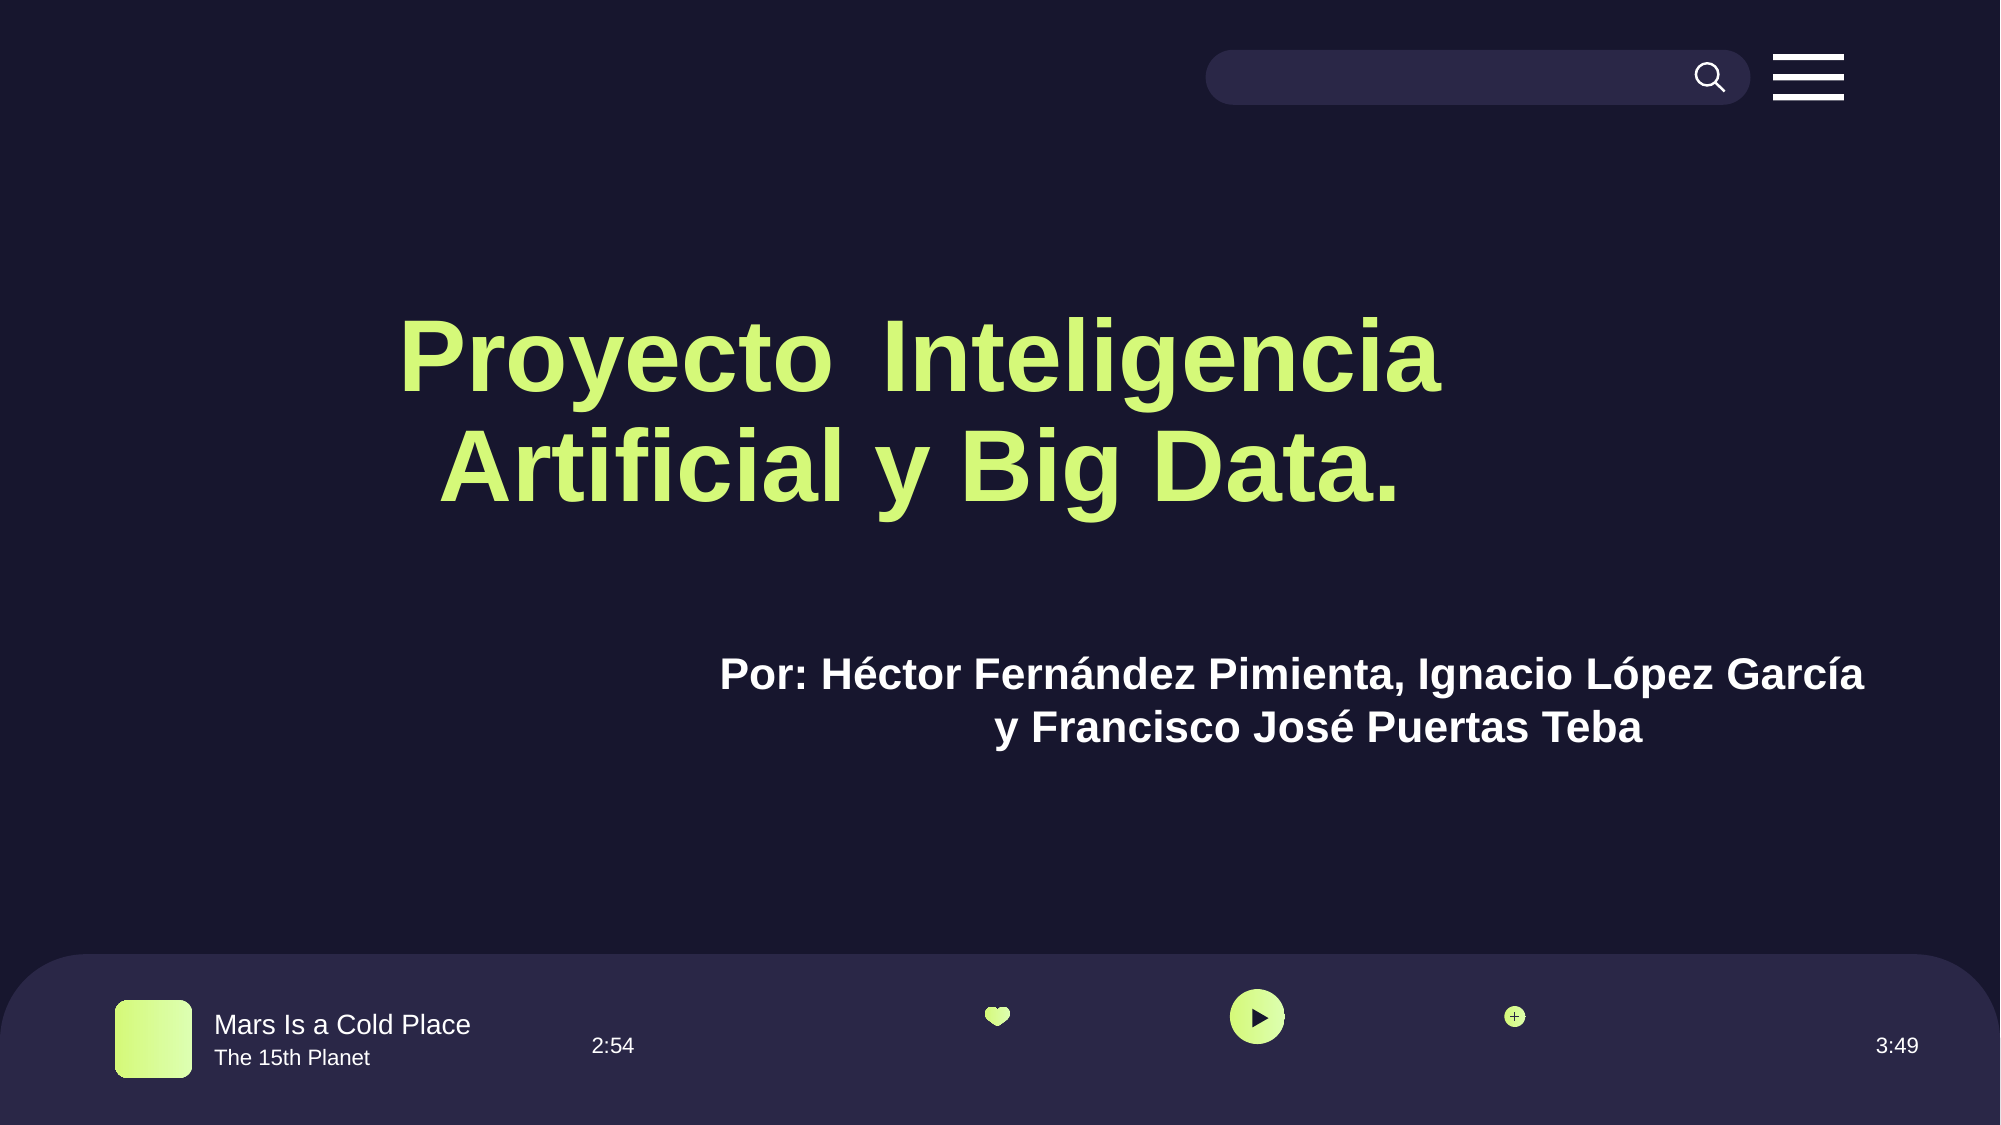

# Proyecto Inteligencia Artificial y Big Data.
Por: Héctor Fernández Pimienta, Ignacio López García y Francisco José Puertas Teba